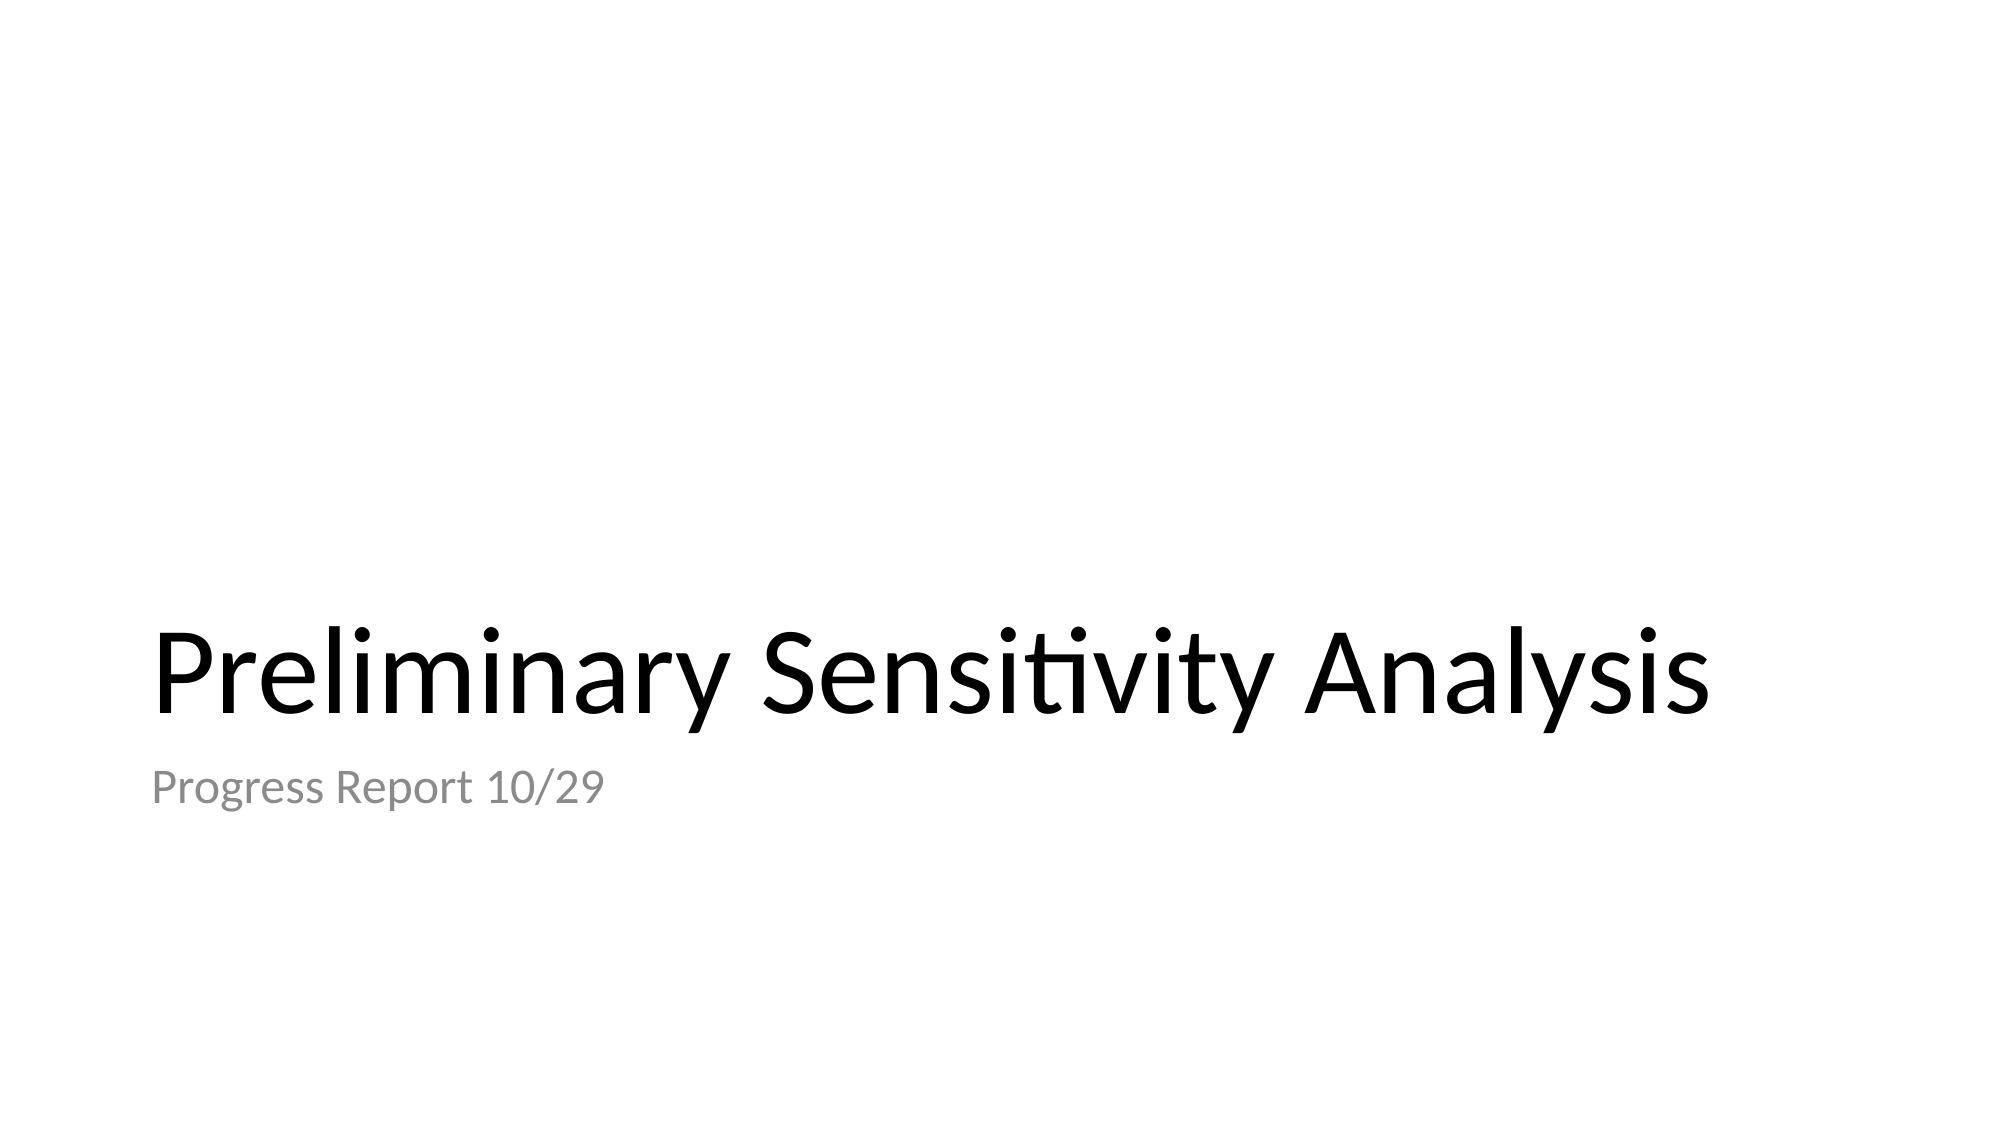

# Preliminary Sensitivity Analysis
Progress Report 10/29